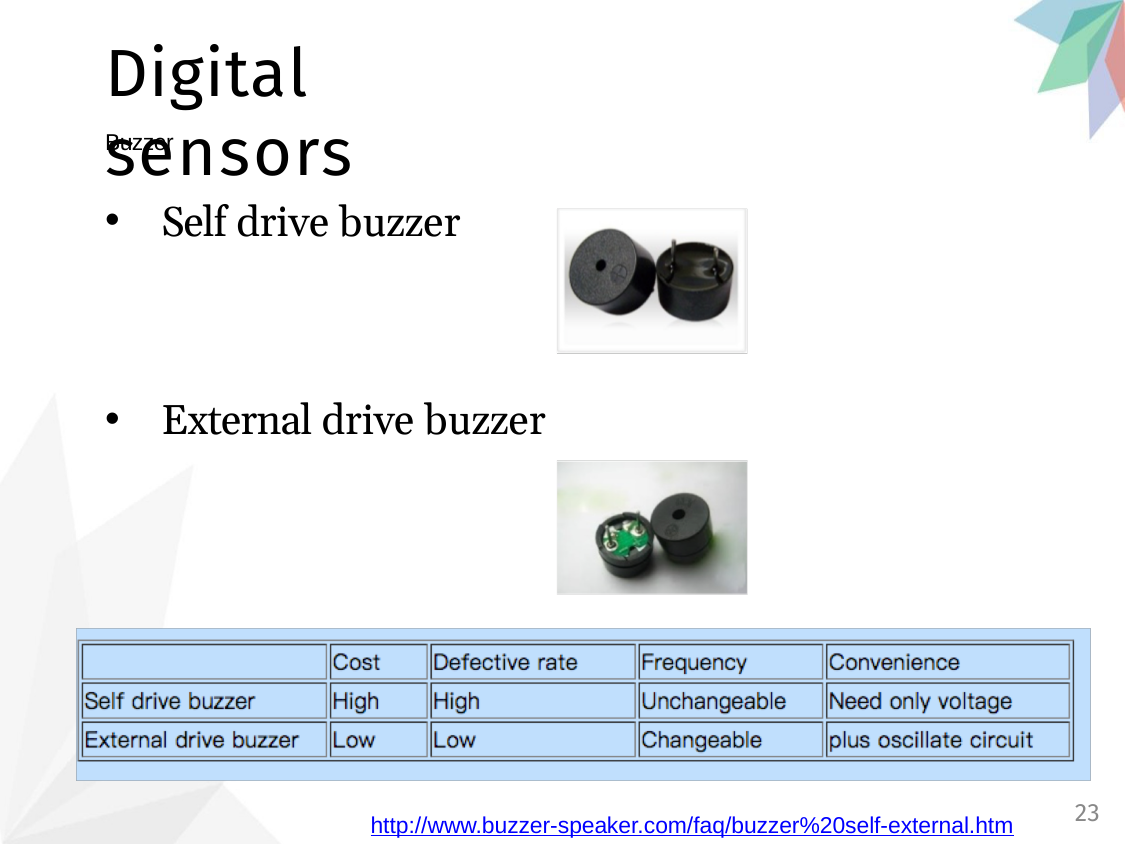

# Digital sensors
Buzzer

Self drive buzzer

External drive buzzer

23
http://www.buzzer-speaker.com/faq/buzzer%20self-external.htm